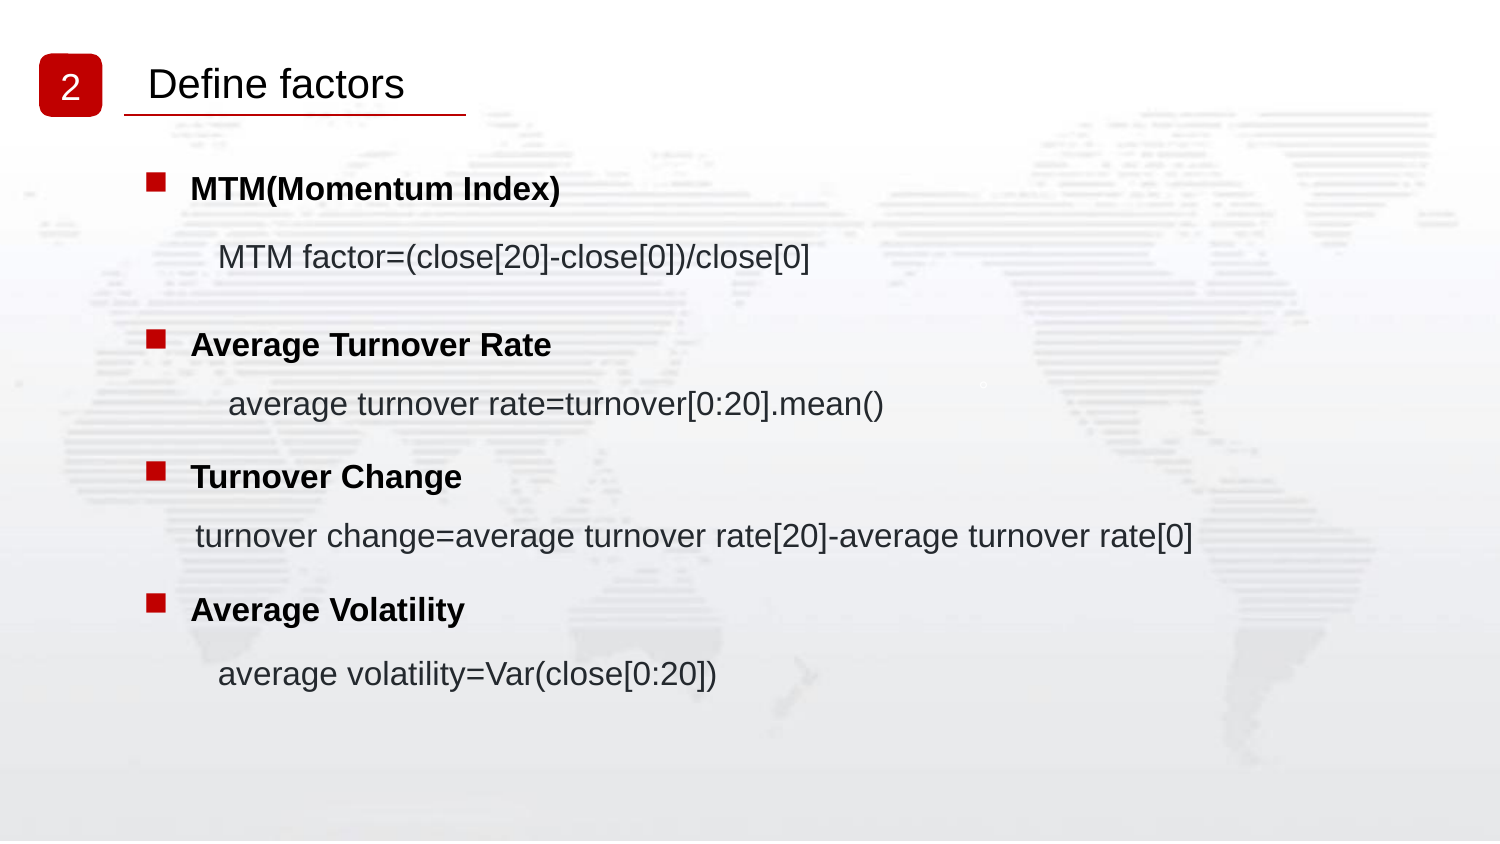

Define factors
2
MTM(Momentum Index)
MTM factor=(close[20]-close[0])/close[0]
Average Turnover Rate
。
average turnover rate=turnover[0:20].mean()
Turnover Change
turnover change=average turnover rate[20]-average turnover rate[0]
Average Volatility
average volatility=Var(close[0:20])